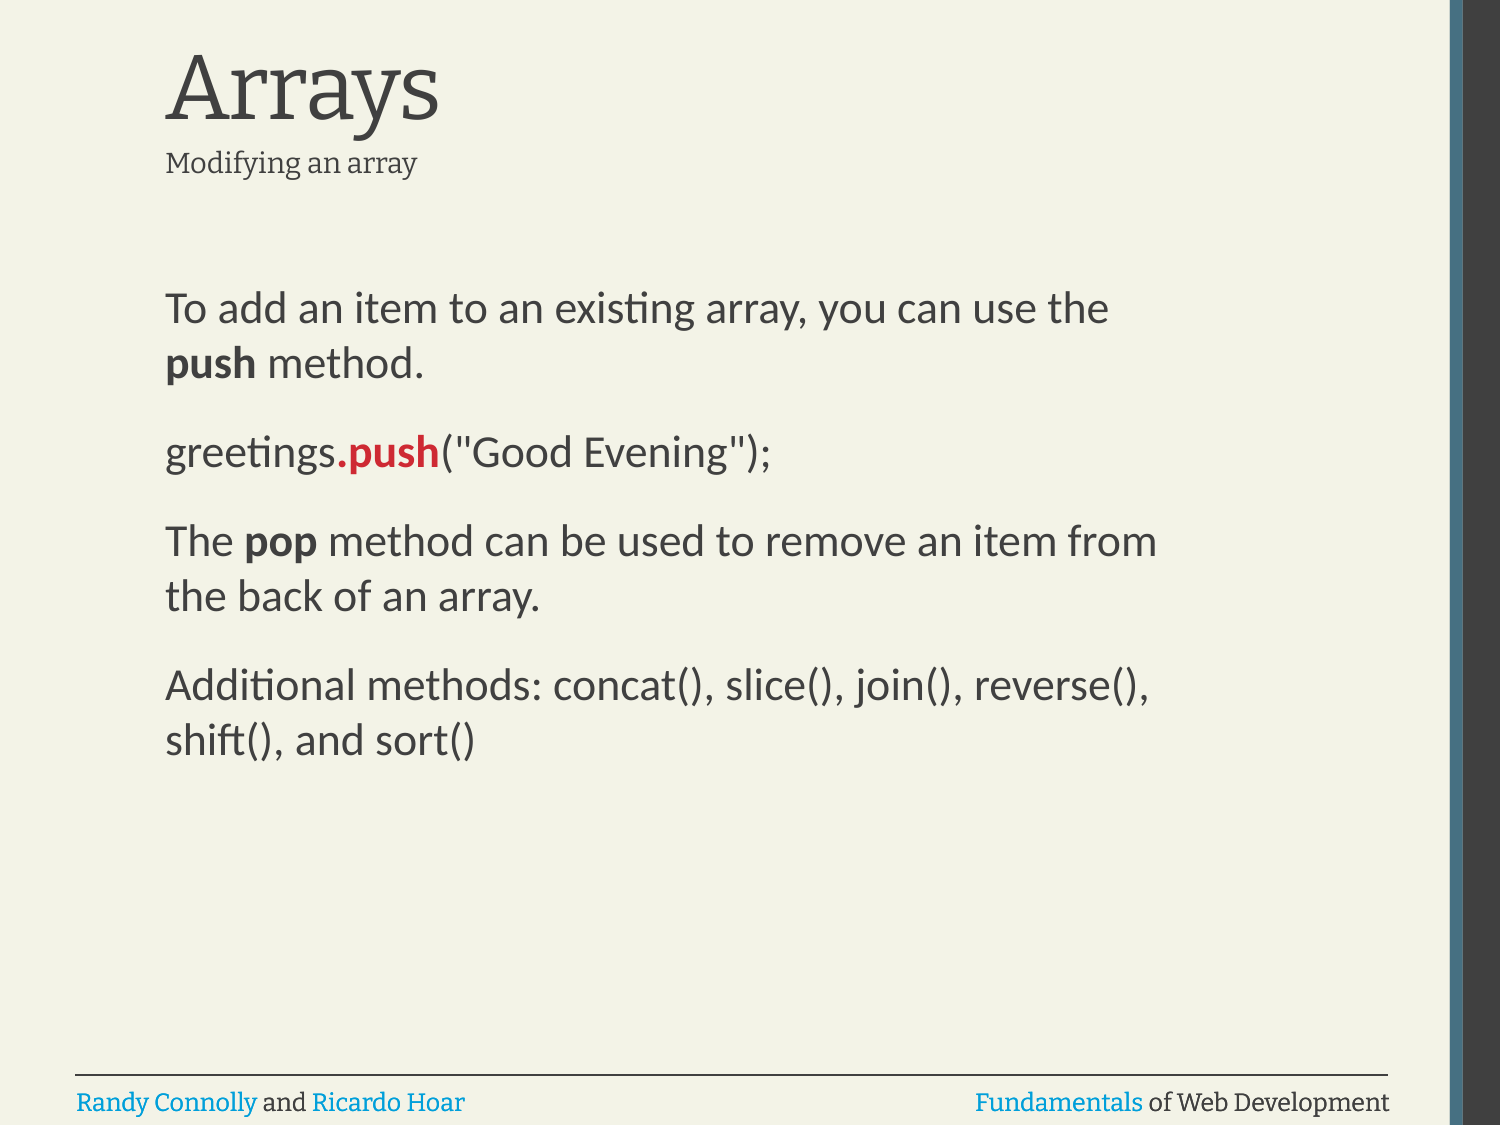

# Arrays
Modifying an array
To add an item to an existing array, you can use the push method.
greetings.push("Good Evening");
The pop method can be used to remove an item from the back of an array.
Additional methods: concat(), slice(), join(), reverse(), shift(), and sort()